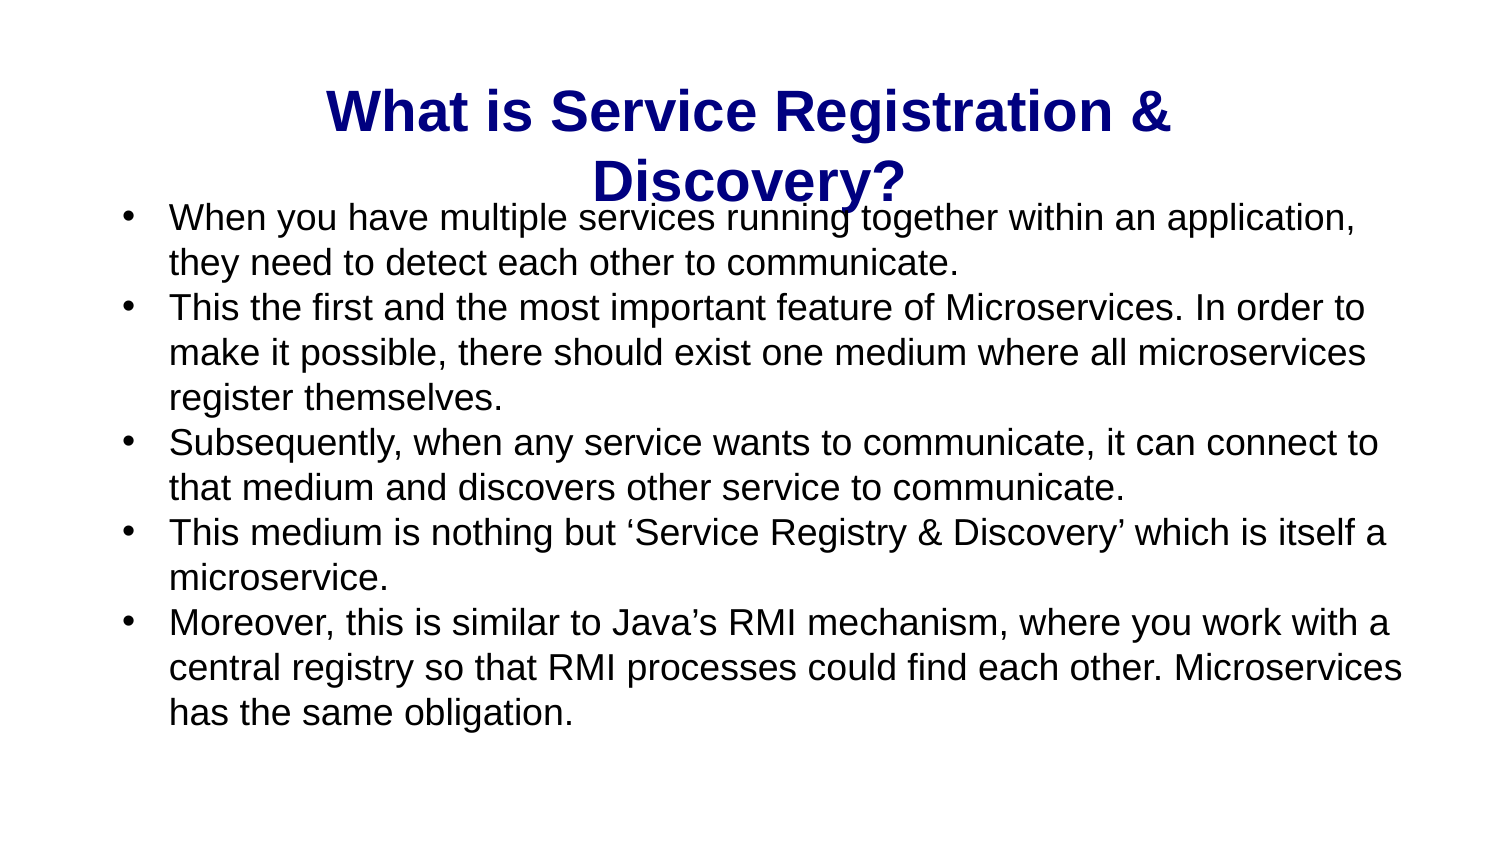

What is Service Registration & Discovery?
When you have multiple services running together within an application, they need to detect each other to communicate.
This the first and the most important feature of Microservices. In order to make it possible, there should exist one medium where all microservices register themselves.
Subsequently, when any service wants to communicate, it can connect to that medium and discovers other service to communicate.
This medium is nothing but ‘Service Registry & Discovery’ which is itself a microservice.
Moreover, this is similar to Java’s RMI mechanism, where you work with a central registry so that RMI processes could find each other. Microservices has the same obligation.